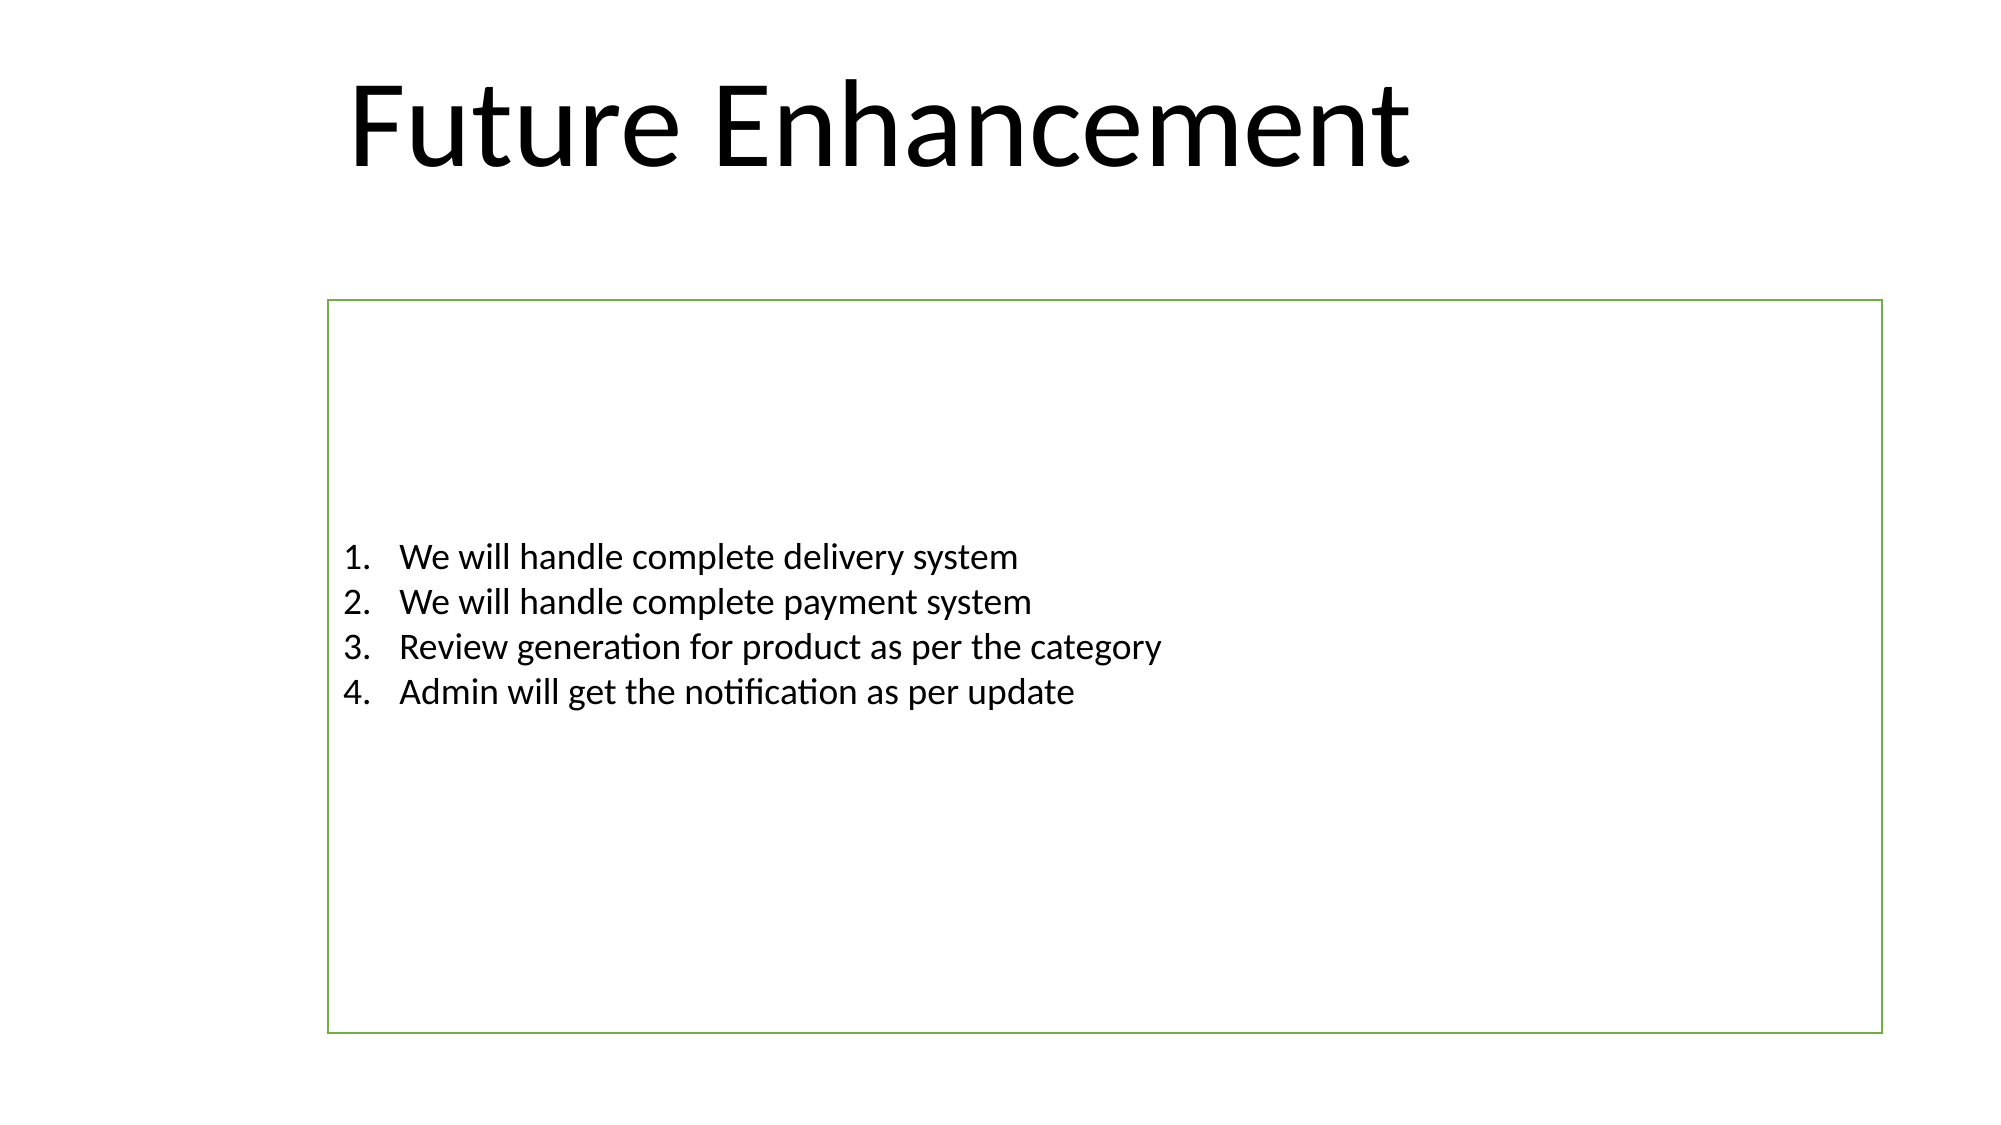

# Future Enhancement

We will handle complete delivery system
We will handle complete payment system
Review generation for product as per the category
Admin will get the notification as per update